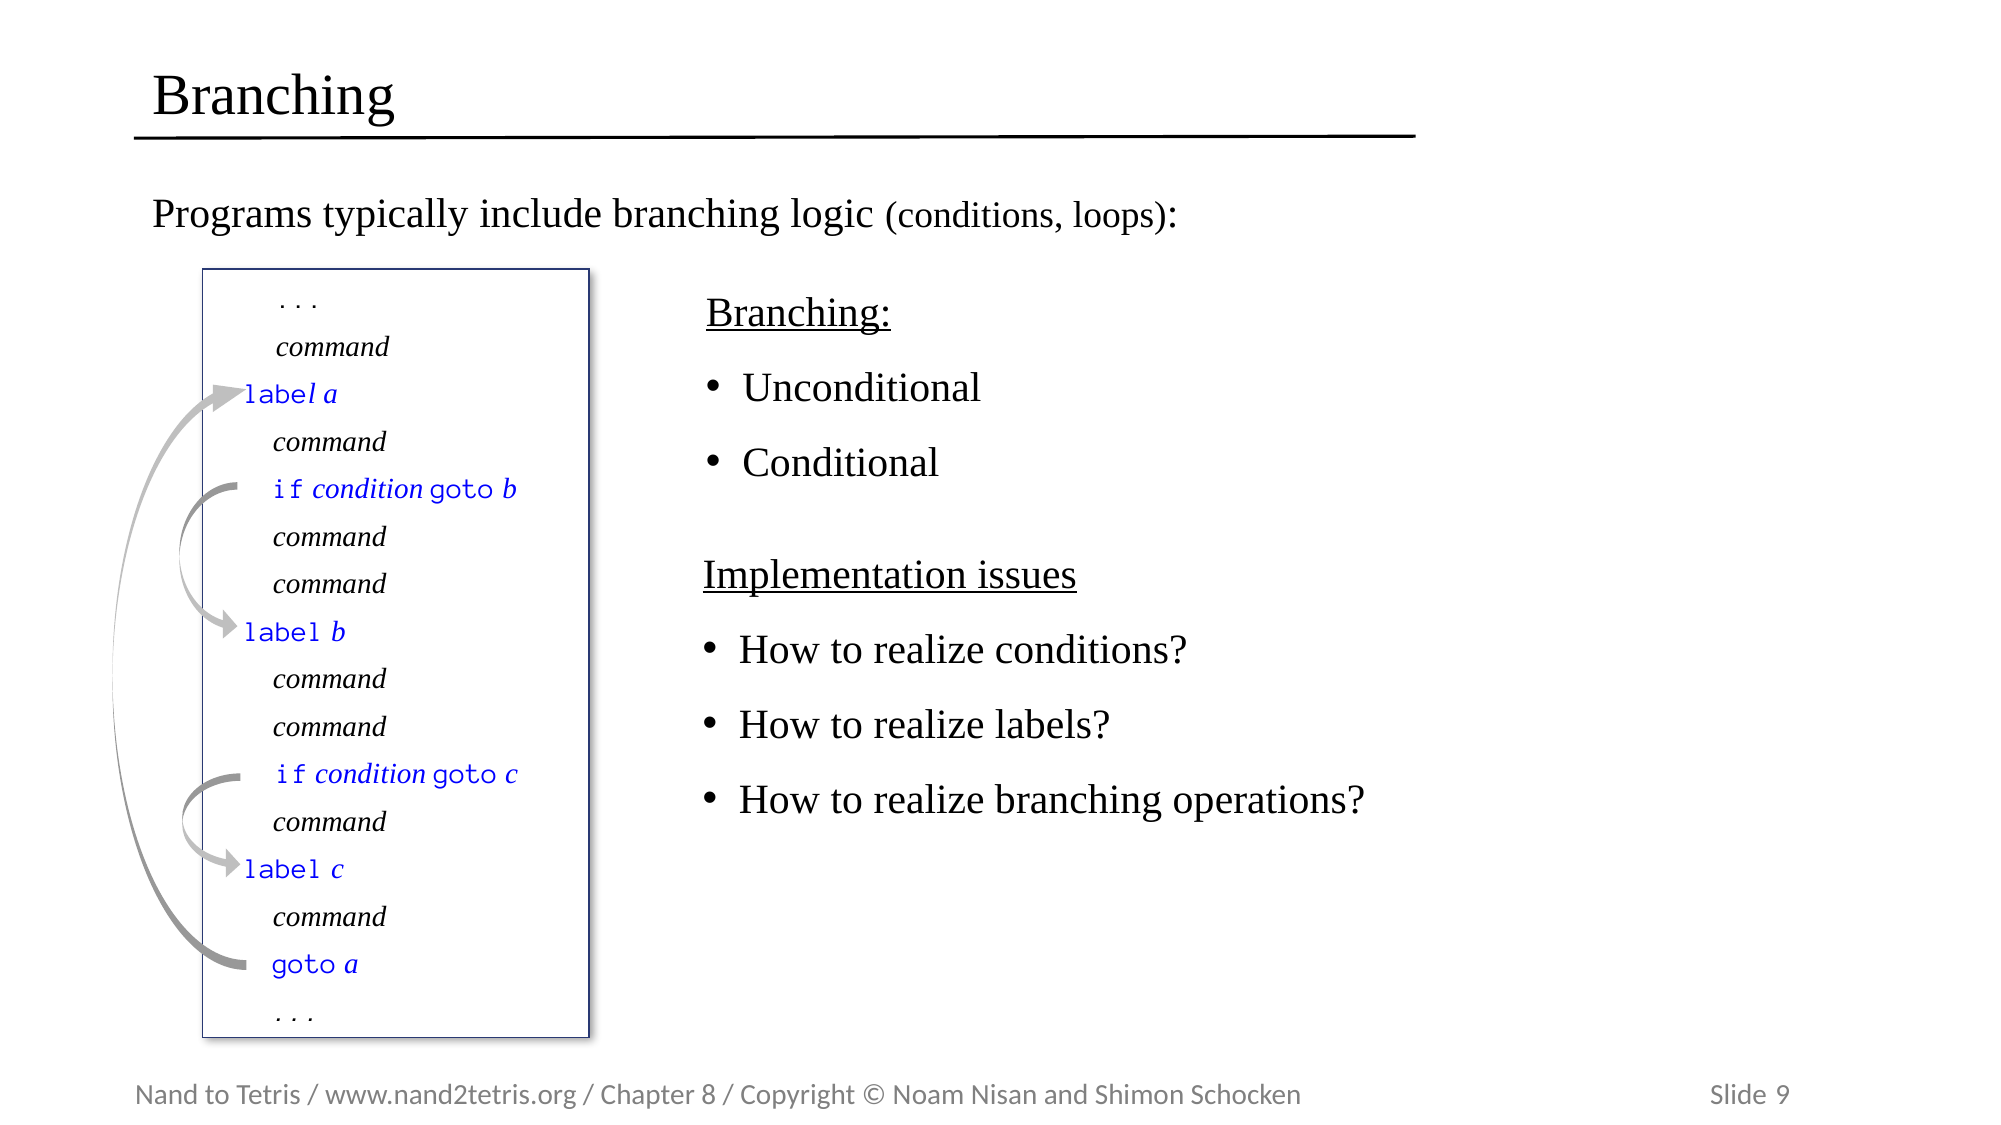

# Branching
Programs typically include branching logic (conditions, loops):
  ...
  command
label a
    command
    if condition goto b
    command
    command
label b
    command
    command
  if condition goto c
    command
label c
    command
    goto a
    ...
Branching:
Unconditional
Conditional
Implementation issues
How to realize conditions?
How to realize labels?
How to realize branching operations?